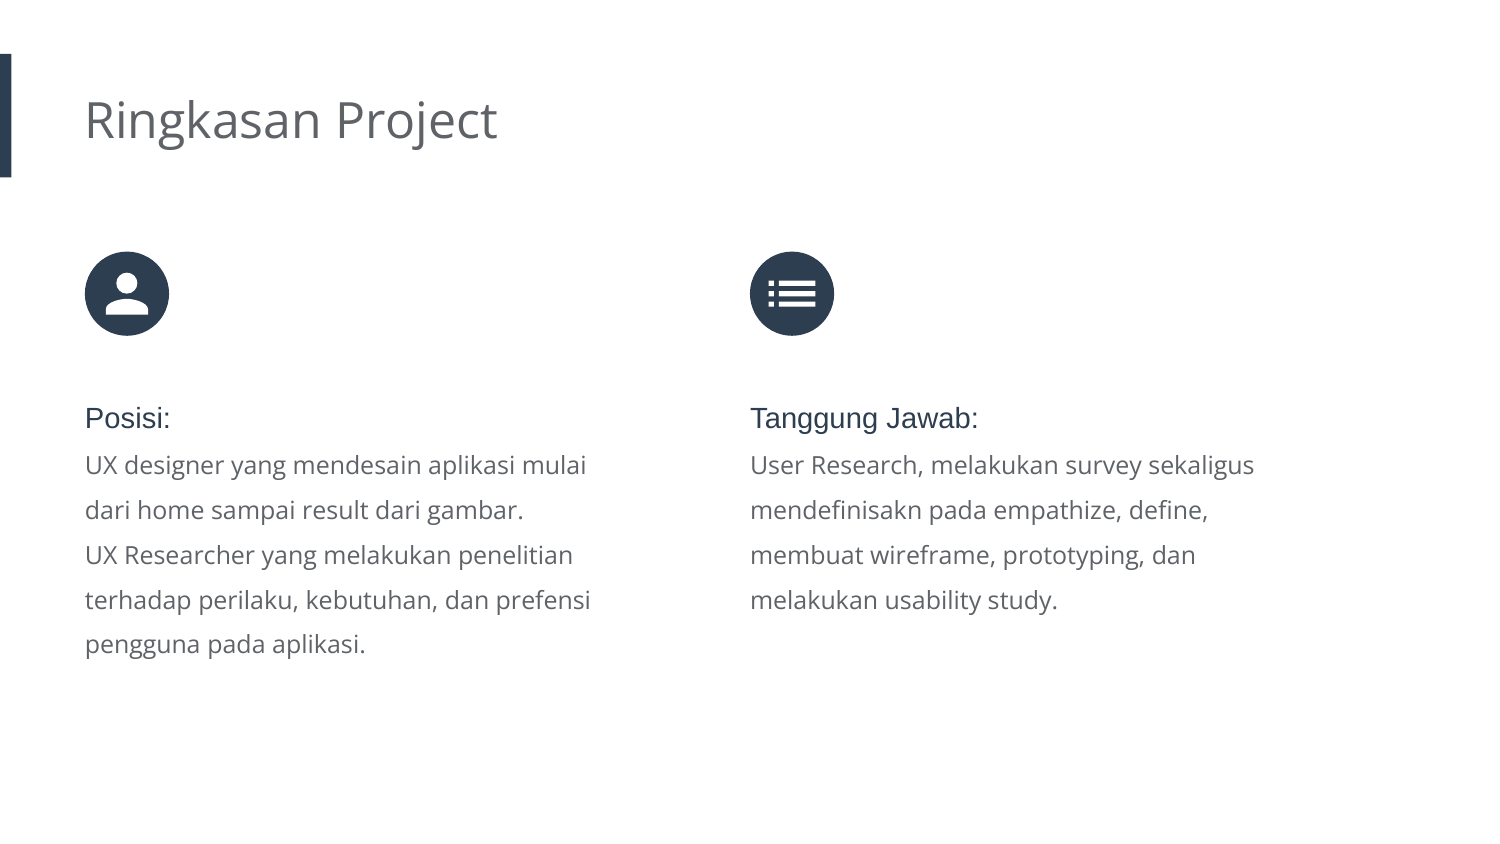

Ringkasan Project

Posisi:
UX designer yang mendesain aplikasi mulai dari home sampai result dari gambar.
UX Researcher yang melakukan penelitian terhadap perilaku, kebutuhan, dan prefensi pengguna pada aplikasi.
Tanggung Jawab:
User Research, melakukan survey sekaligus mendefinisakn pada empathize, define, membuat wireframe, prototyping, dan melakukan usability study.